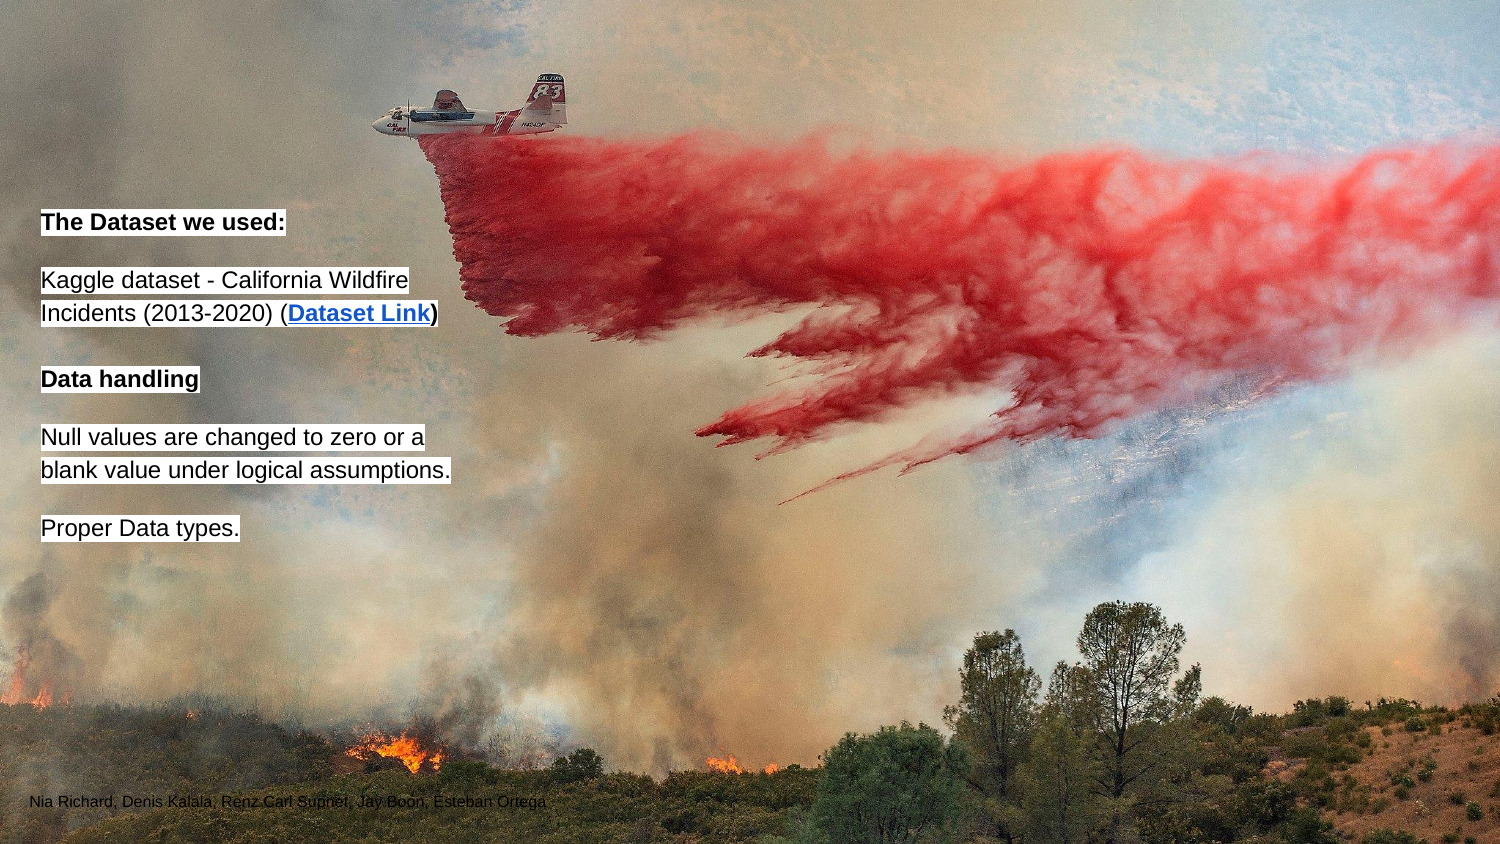

The Dataset we used:
Kaggle dataset - California Wildfire Incidents (2013-2020) (Dataset Link)
Data handling
Null values are changed to zero or a blank value under logical assumptions.
Proper Data types.

Nia Richard, Denis Kalala, Renz Carl Supnet, Jay Boon, Esteban Ortega